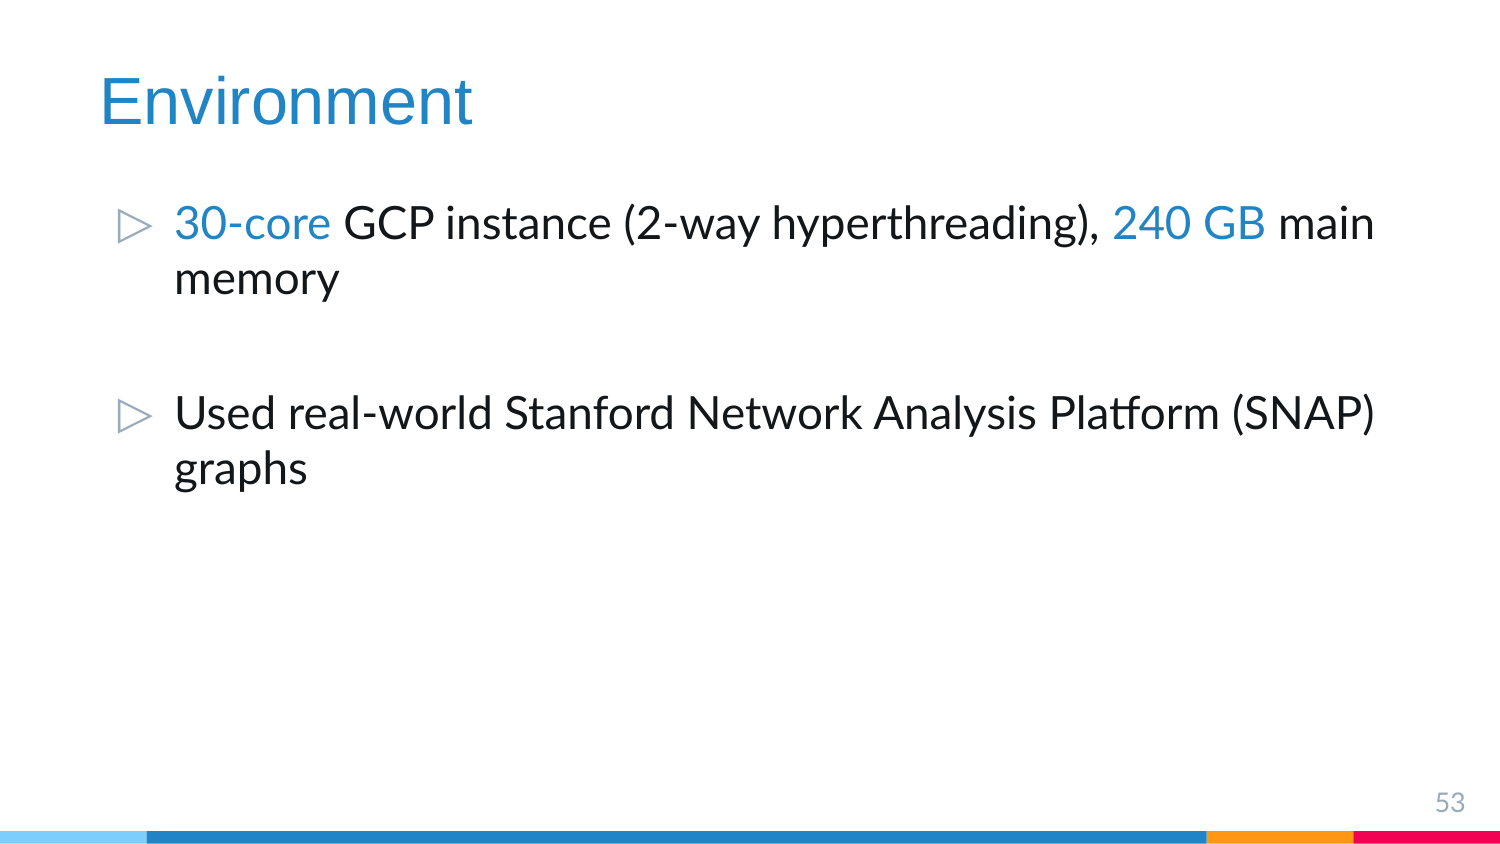

# Environment
30-core GCP instance (2-way hyperthreading), 240 GB main memory

Used real-world Stanford Network Analysis Platform (SNAP) graphs

53